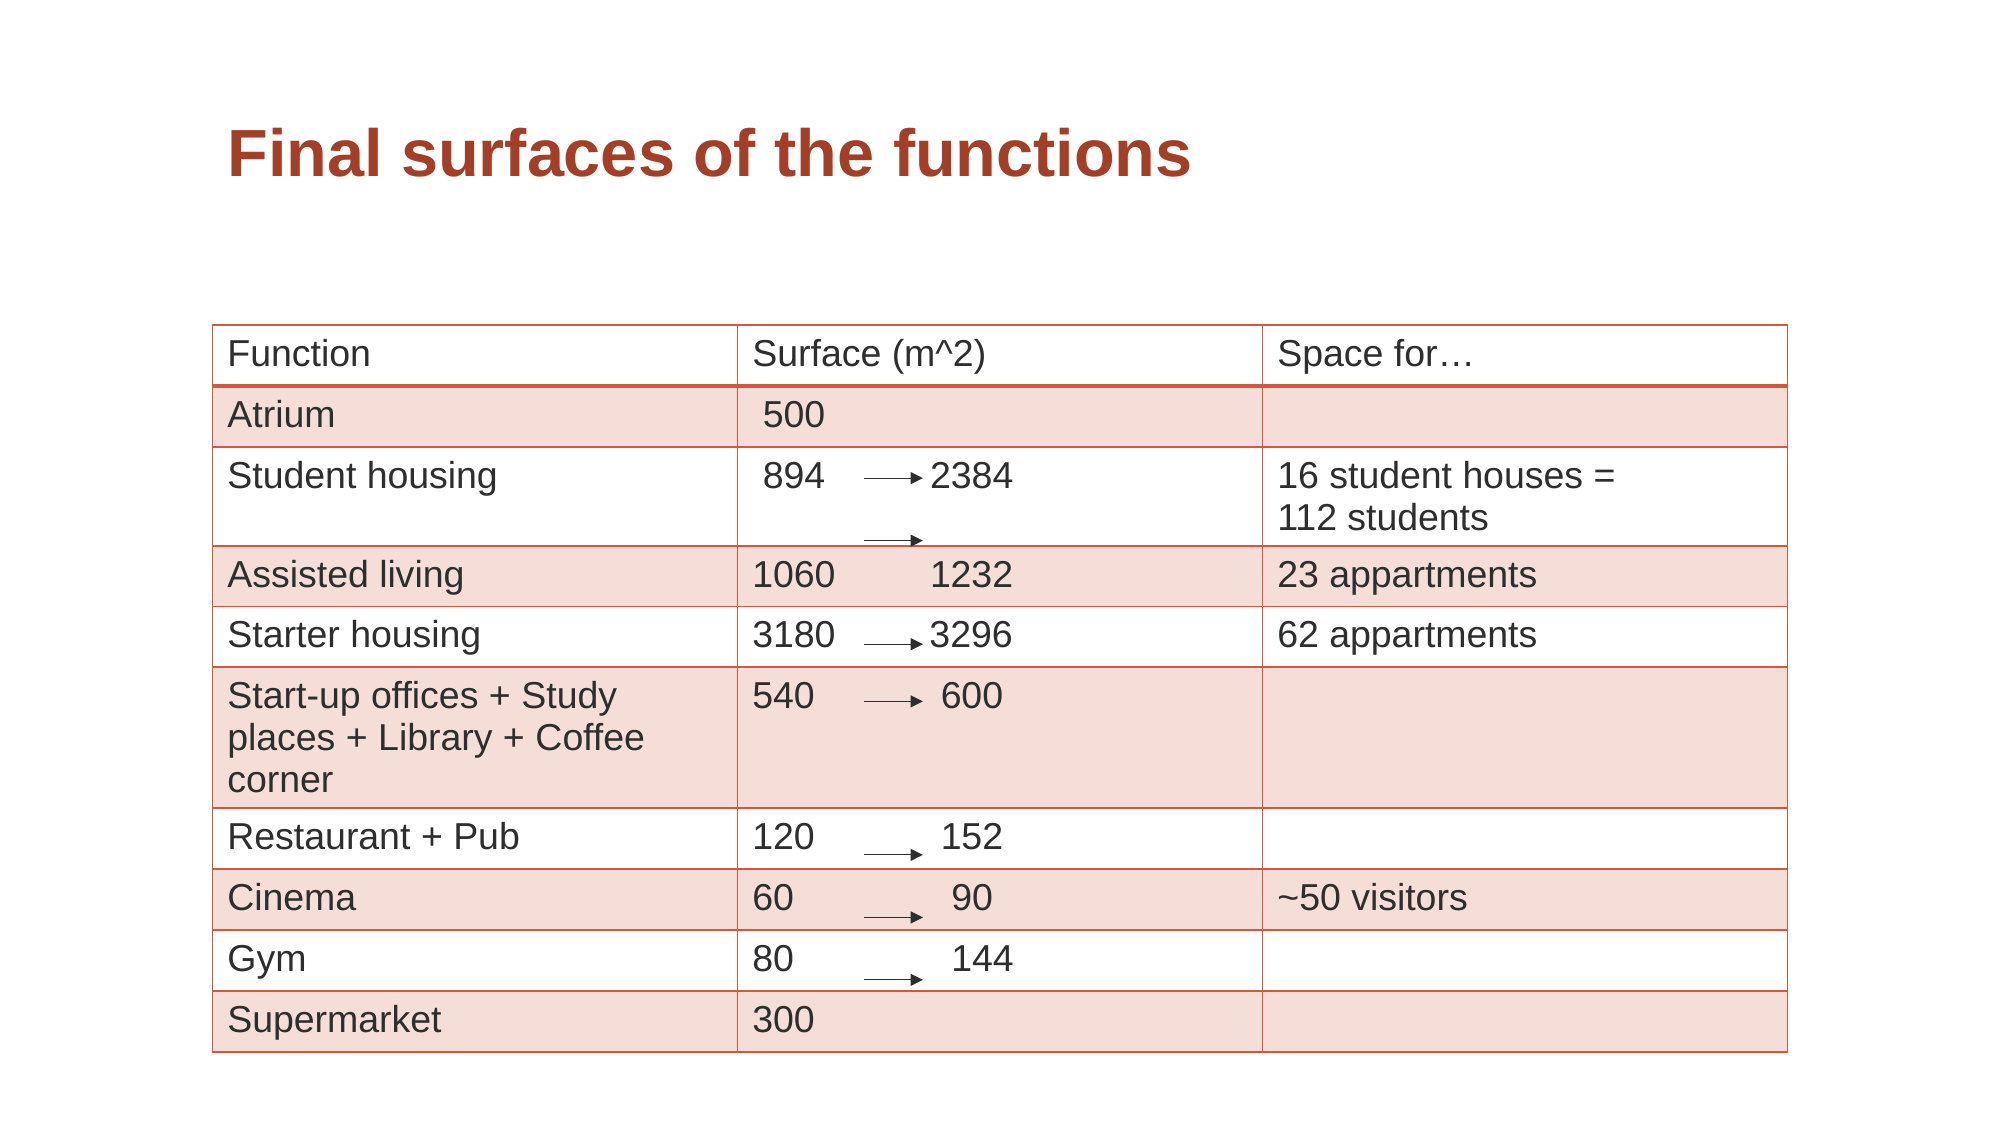

# Final surfaces of the functions
| Function | Surface (m^2) | Space for… |
| --- | --- | --- |
| Atrium | 500 |  |
| Student housing | 894 2384 | 16 student houses = 112 students |
| Assisted living | 1060 1232 | 23 appartments |
| Starter housing | 3180 3296 | 62 appartments |
| Start-up offices + Study places + Library + Coffee corner | 540 600 |  |
| Restaurant + Pub | 120 152 |  |
| Cinema | 60 90 | ~50 visitors |
| Gym | 80 144 |  |
| Supermarket | 300 |  |